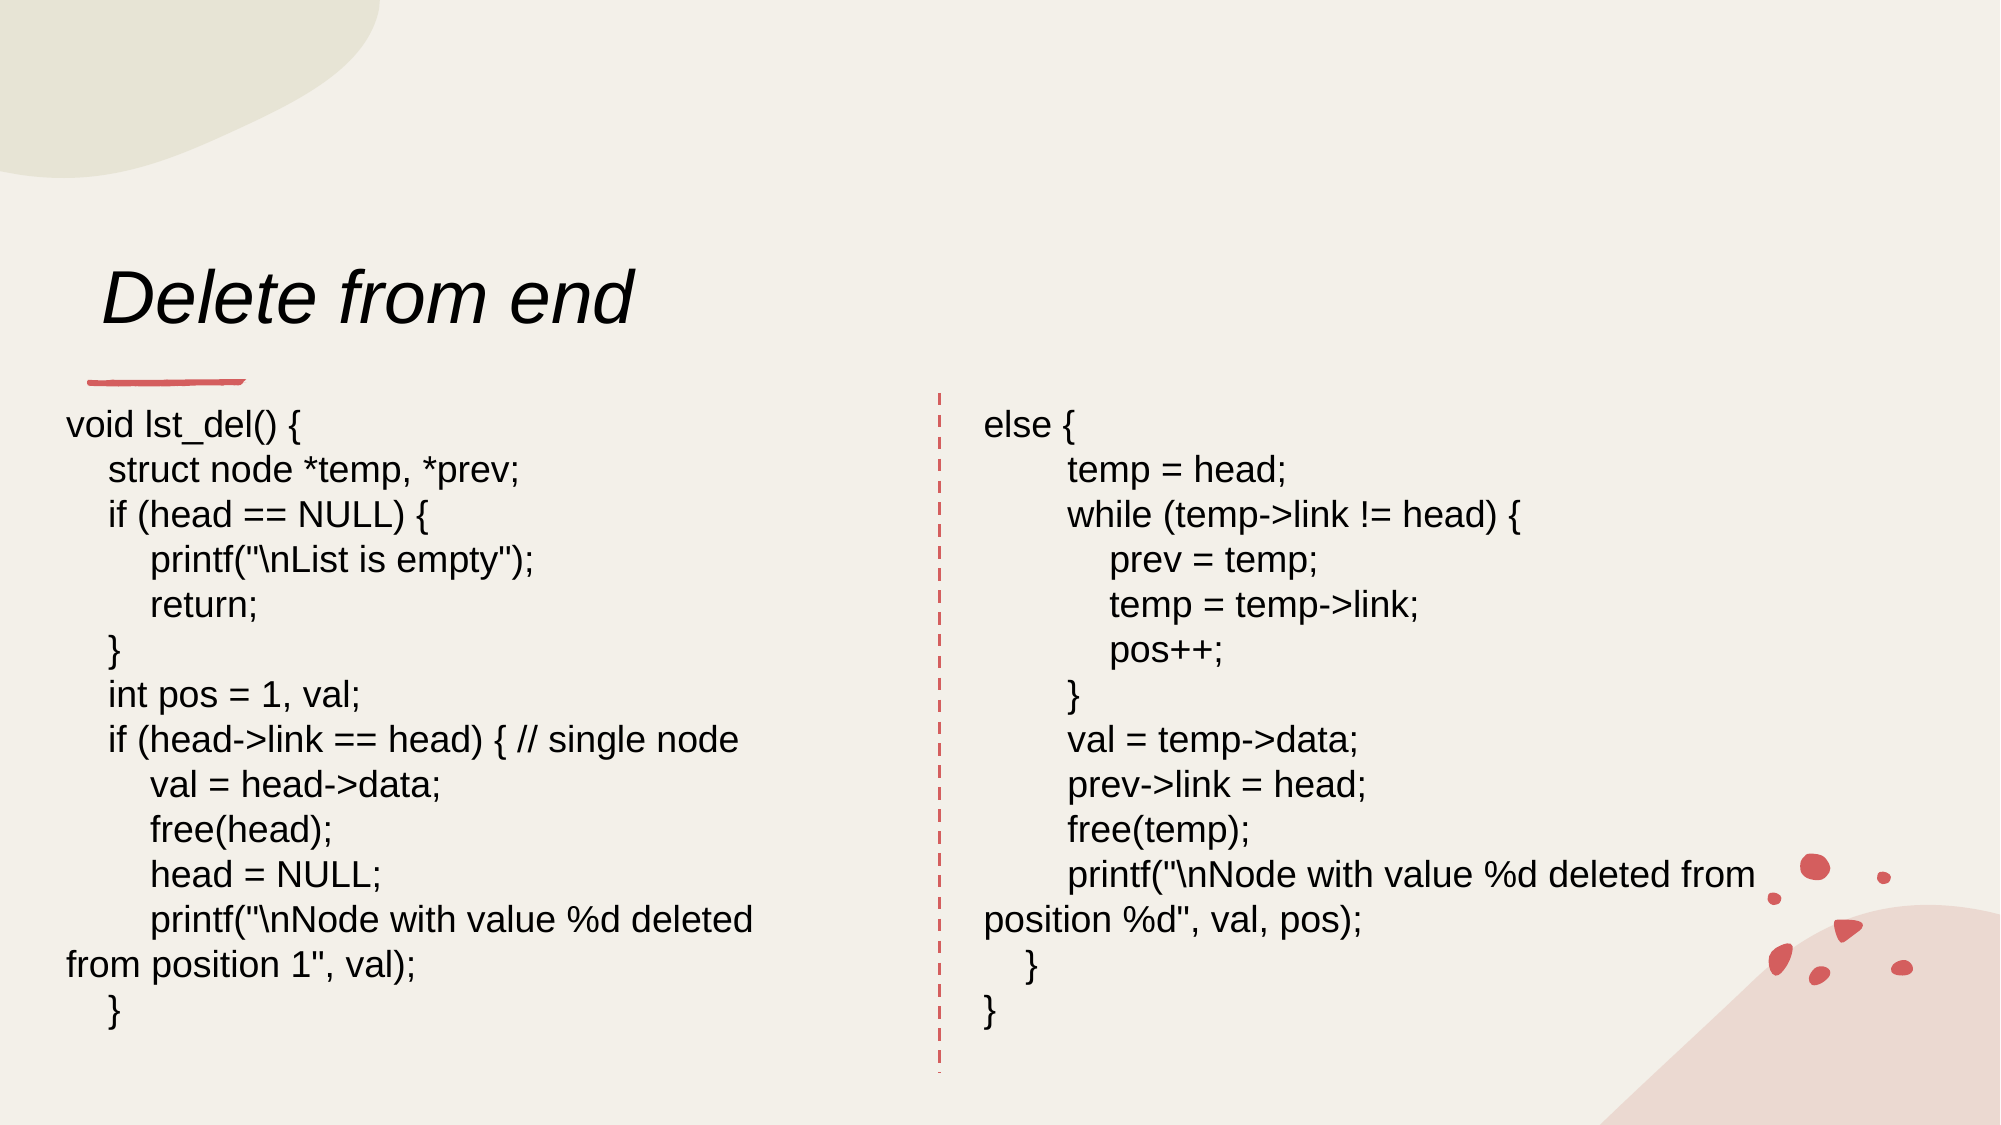

# Delete from end
void lst_del() {
    struct node *temp, *prev;
    if (head == NULL) {
        printf("\nList is empty");
        return;
    }
    int pos = 1, val;
    if (head->link == head) { // single node
        val = head->data;
        free(head);
        head = NULL;
        printf("\nNode with value %d deleted from position 1", val);
    }
else {
        temp = head;
        while (temp->link != head) {
            prev = temp;
            temp = temp->link;
            pos++;
        }
        val = temp->data;
        prev->link = head;
        free(temp);
        printf("\nNode with value %d deleted from position %d", val, pos);
    }
}